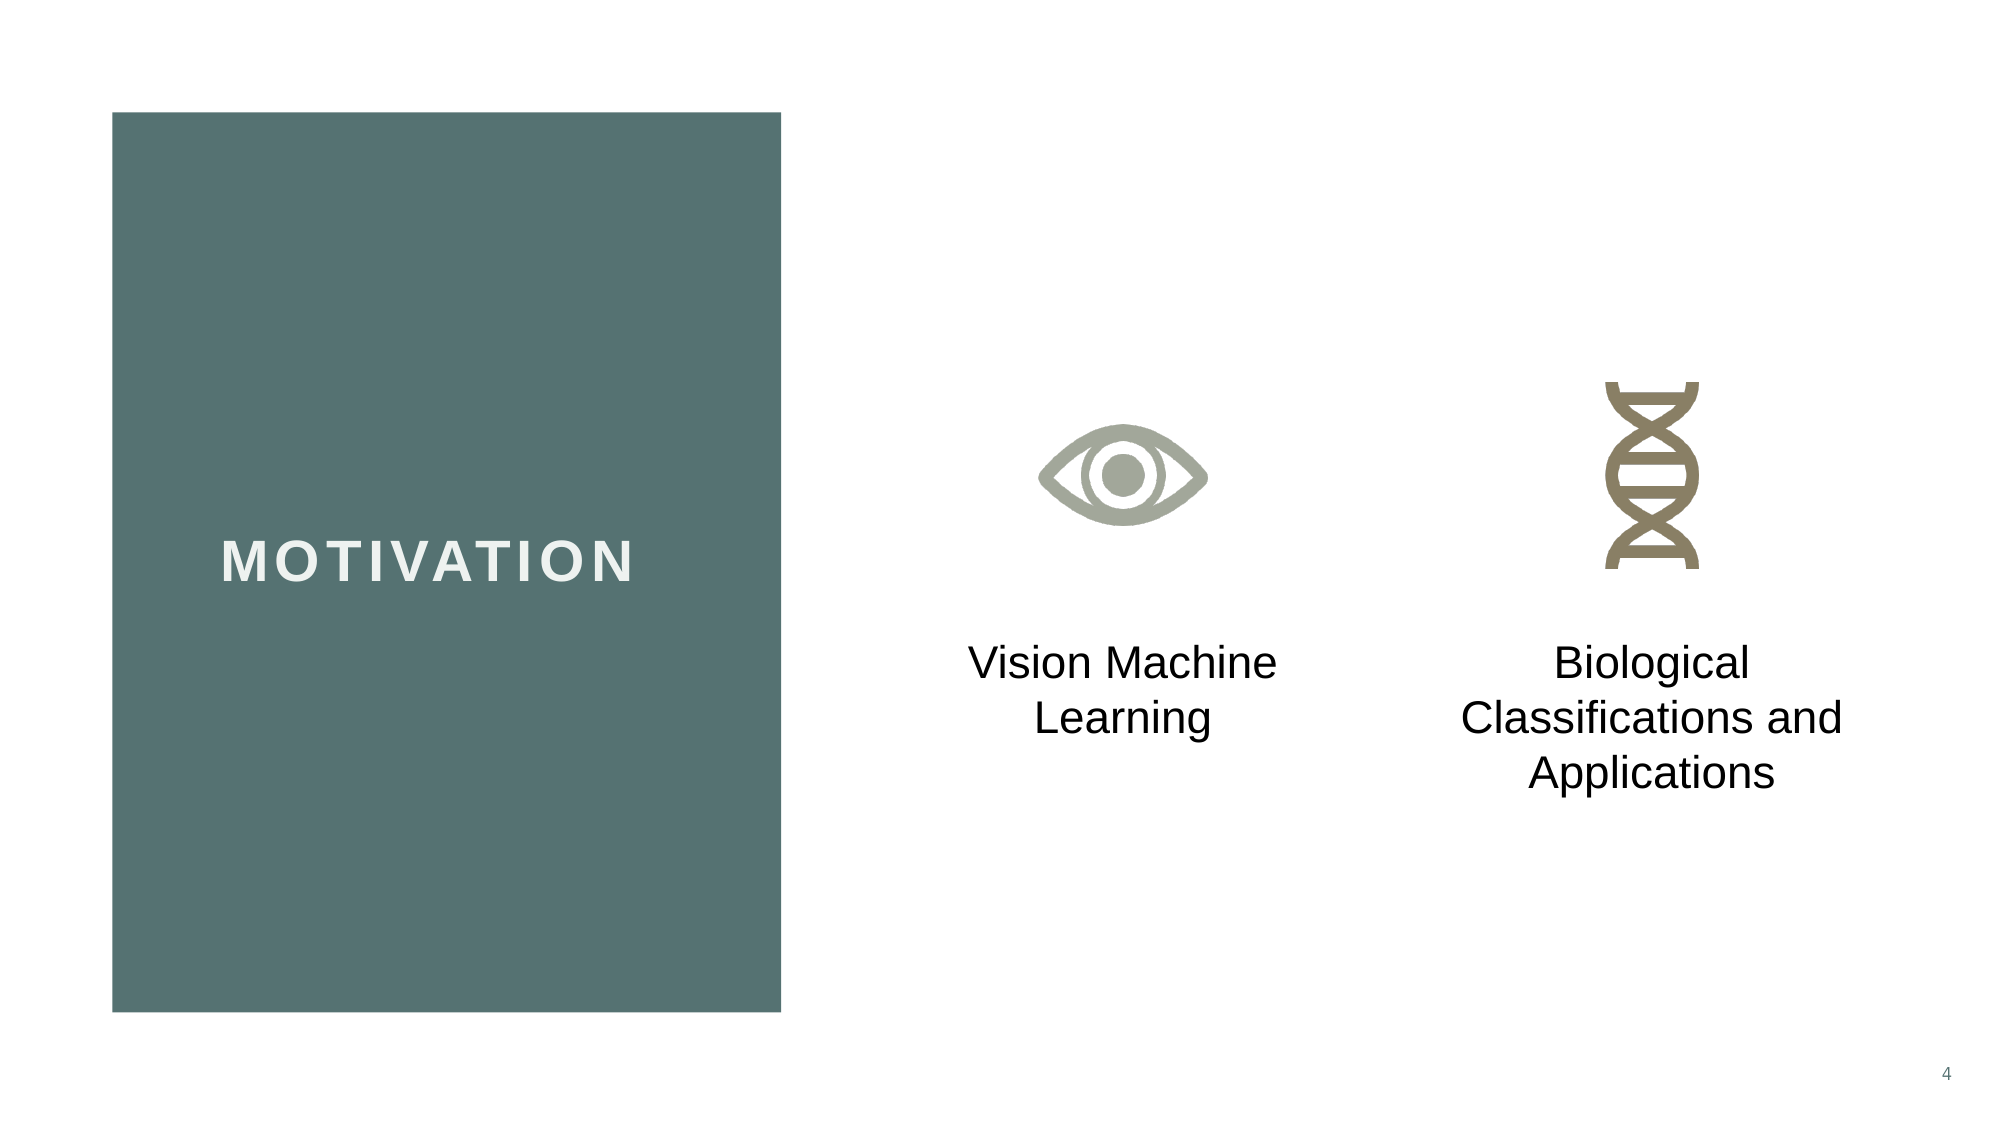

Vision Machine Learning
Biological Classifications and Applications
# Motivation
4